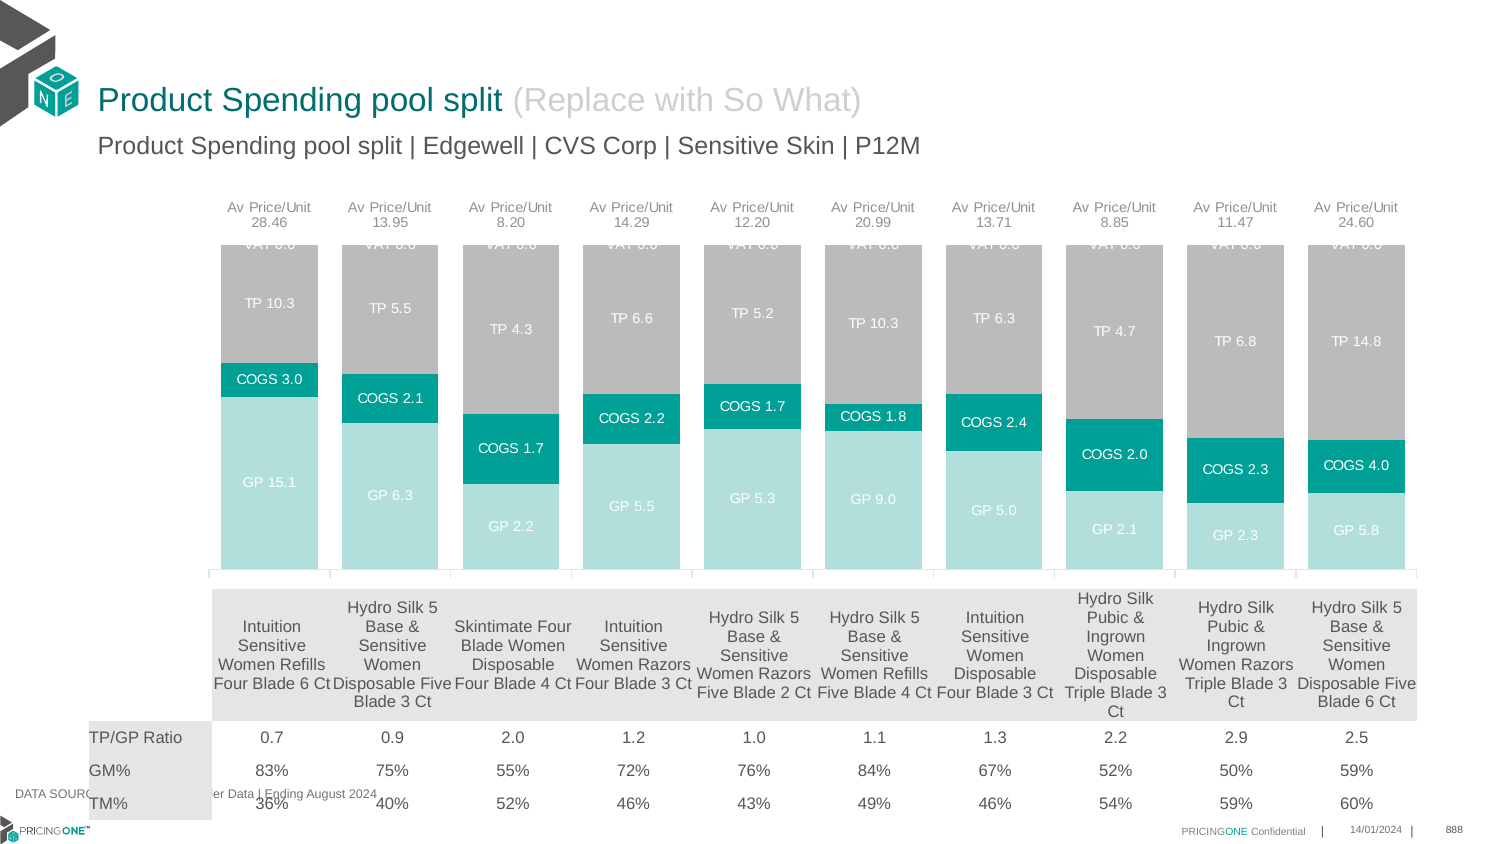

# Product Spending pool split (Replace with So What)
Product Spending pool split | Edgewell | CVS Corp | Sensitive Skin | P12M

### Chart

| Category | GP | COGS | TP | VAT |
|---|---|---|---|---|
| Av Price/Unit 28.46 | 15.130286470528352 | 3.0053740914181 | 10.320809480664913 | 0.0 |
| Av Price/Unit 13.95 | 6.287631901458138 | 2.1150896095954845 | 5.545675761994357 | 0.0 |
| Av Price/Unit 8.20 | 2.1634836656541343 | 1.7483077876281388 | 4.284532499180283 | 0.0 |
| Av Price/Unit 14.29 | 5.536720245963228 | 2.1967995307684047 | 6.55274216490577 | 0.0 |
| Av Price/Unit 12.20 | 5.275110044605476 | 1.7050264222753362 | 5.218820637264605 | 0.0 |
| Av Price/Unit 20.99 | 8.95958269504957 | 1.7544447793361846 | 10.272013176829473 | 0.0 |
| Av Price/Unit 13.71 | 4.987820353159851 | 2.4266976998141265 | 6.291207886720363 | 0.0 |
| Av Price/Unit 8.85 | 2.1376 | 1.9649 | 4.747590019739268 | 0.0 |
| Av Price/Unit 11.47 | 2.3391999999999995 | 2.3123 | 6.820726103968697 | 0.0 |
| Av Price/Unit 24.60 | 5.8028 | 4.0238 | 14.770833333333336 | 0.0 |
|  | Intuition Sensitive Women Refills Four Blade 6 Ct | Hydro Silk 5 Base & Sensitive Women Disposable Five Blade 3 Ct | Skintimate Four Blade Women Disposable Four Blade 4 Ct | Intuition Sensitive Women Razors Four Blade 3 Ct | Hydro Silk 5 Base & Sensitive Women Razors Five Blade 2 Ct | Hydro Silk 5 Base & Sensitive Women Refills Five Blade 4 Ct | Intuition Sensitive Women Disposable Four Blade 3 Ct | Hydro Silk Pubic & Ingrown Women Disposable Triple Blade 3 Ct | Hydro Silk Pubic & Ingrown Women Razors Triple Blade 3 Ct | Hydro Silk 5 Base & Sensitive Women Disposable Five Blade 6 Ct |
| --- | --- | --- | --- | --- | --- | --- | --- | --- | --- | --- |
| TP/GP Ratio | 0.7 | 0.9 | 2.0 | 1.2 | 1.0 | 1.1 | 1.3 | 2.2 | 2.9 | 2.5 |
| GM% | 83% | 75% | 55% | 72% | 76% | 84% | 67% | 52% | 50% | 59% |
| TM% | 36% | 40% | 52% | 46% | 43% | 49% | 46% | 54% | 59% | 60% |
DATA SOURCE: Trade Panel/Retailer Data | Ending August 2024

14/01/2024
888